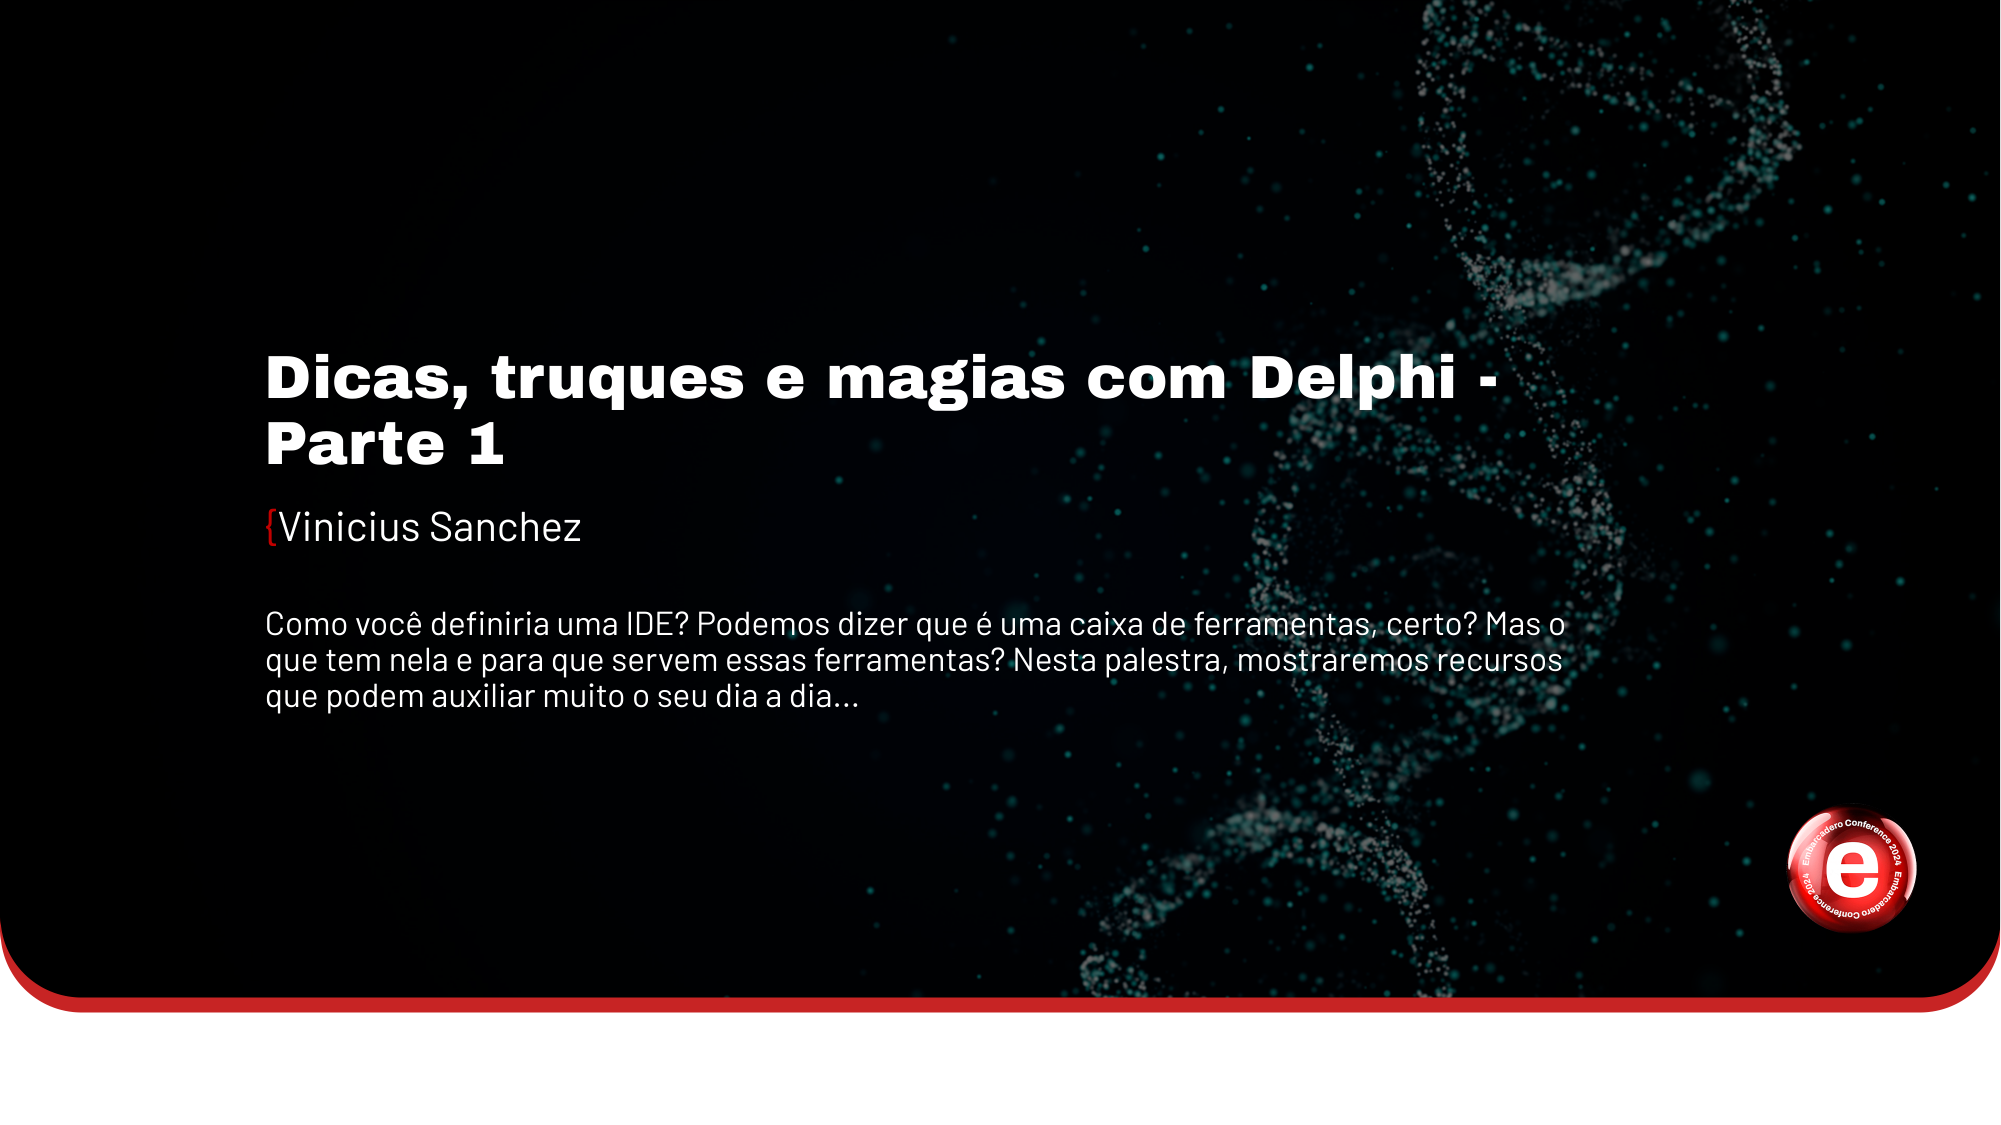

# Dicas, truques e magias com Delphi - Parte 1
{Vinicius Sanchez

Como você definiria uma IDE? Podemos dizer que é uma caixa de ferramentas, certo? Mas o que tem nela e para que servem essas ferramentas? Nesta palestra, mostraremos recursos que podem auxiliar muito o seu dia a dia...